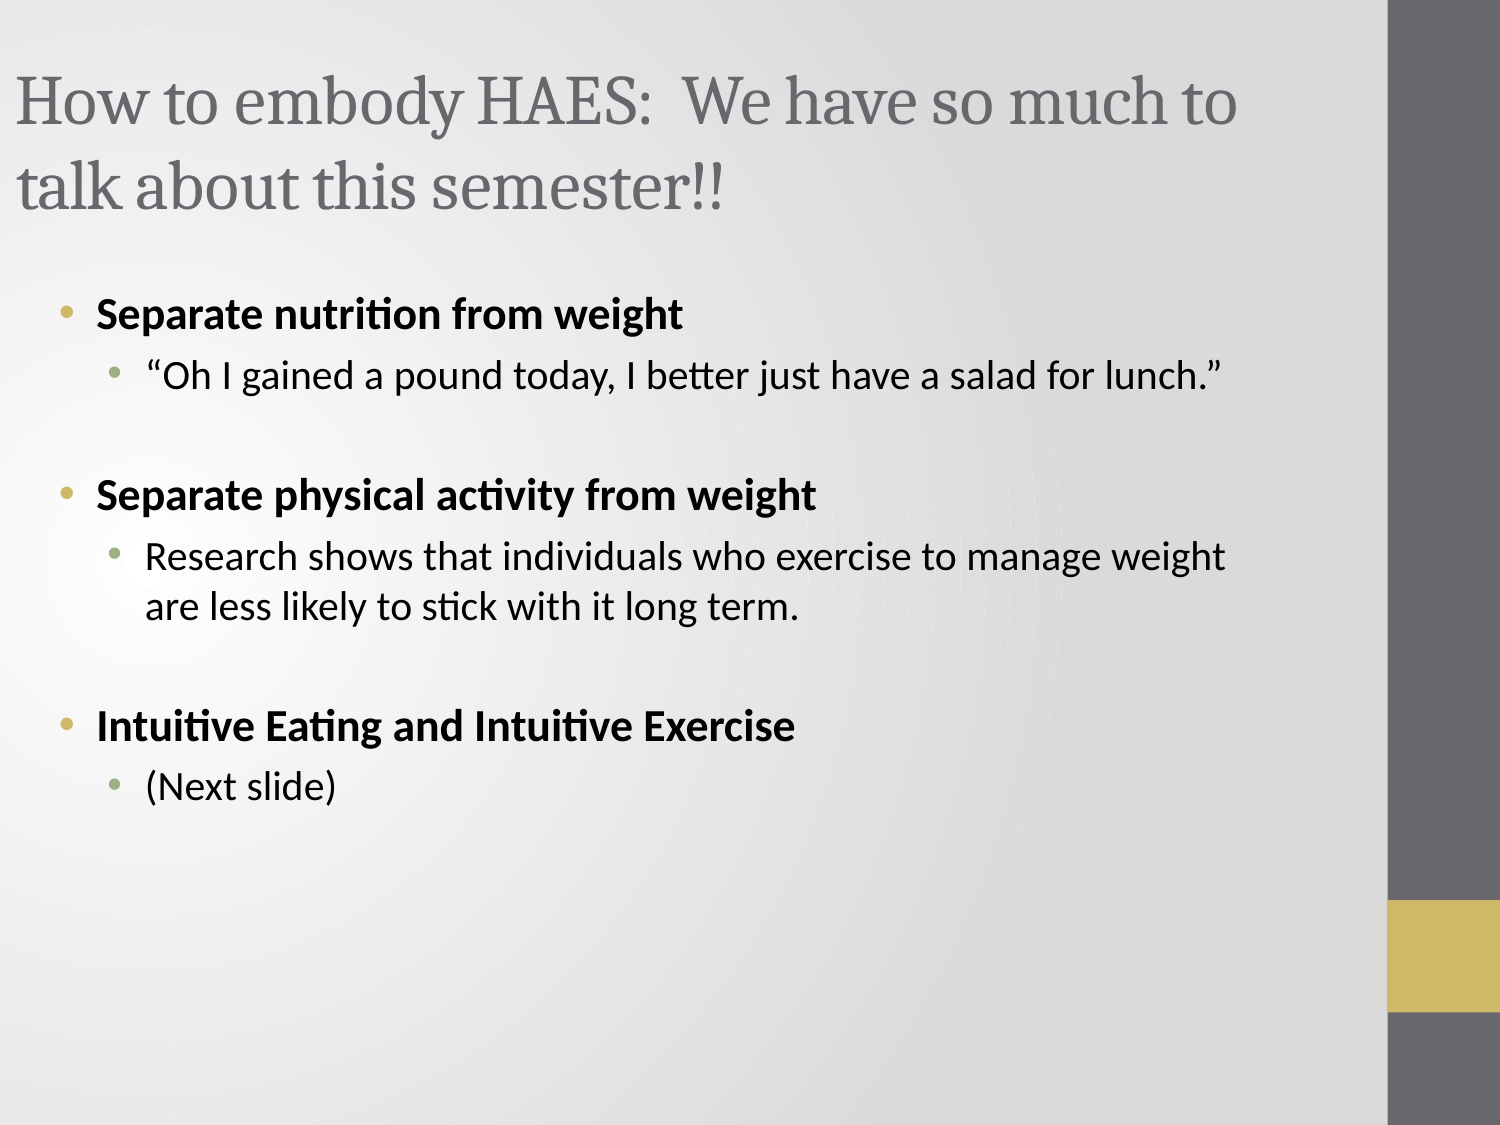

How to embody HAES:  We have so much to talk about this semester!!
Separate nutrition from weight
“Oh I gained a pound today, I better just have a salad for lunch.”

Separate physical activity from weight
Research shows that individuals who exercise to manage weight are less likely to stick with it long term.

Intuitive Eating and Intuitive Exercise
(Next slide)